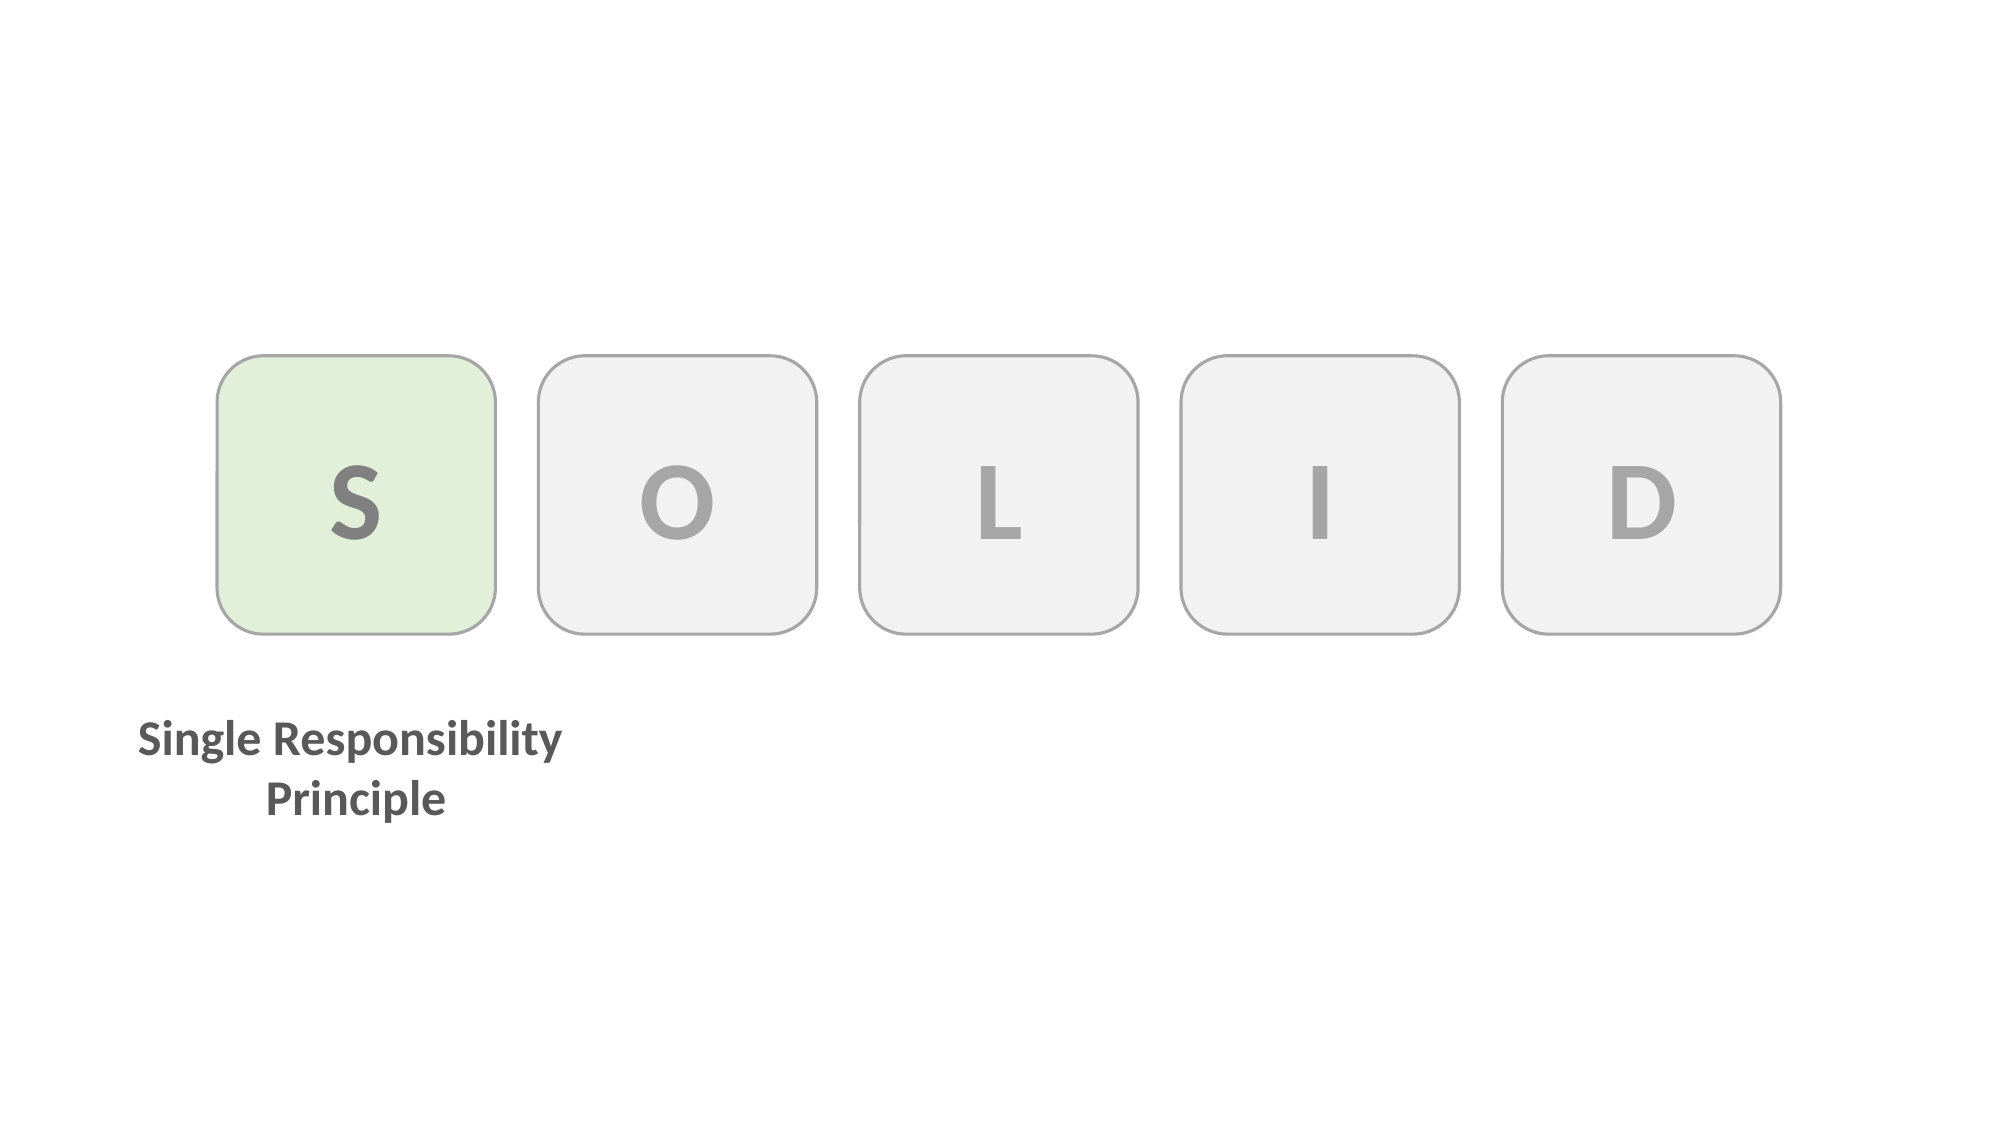

S
O
L
I
D
Single Responsibility
Principle